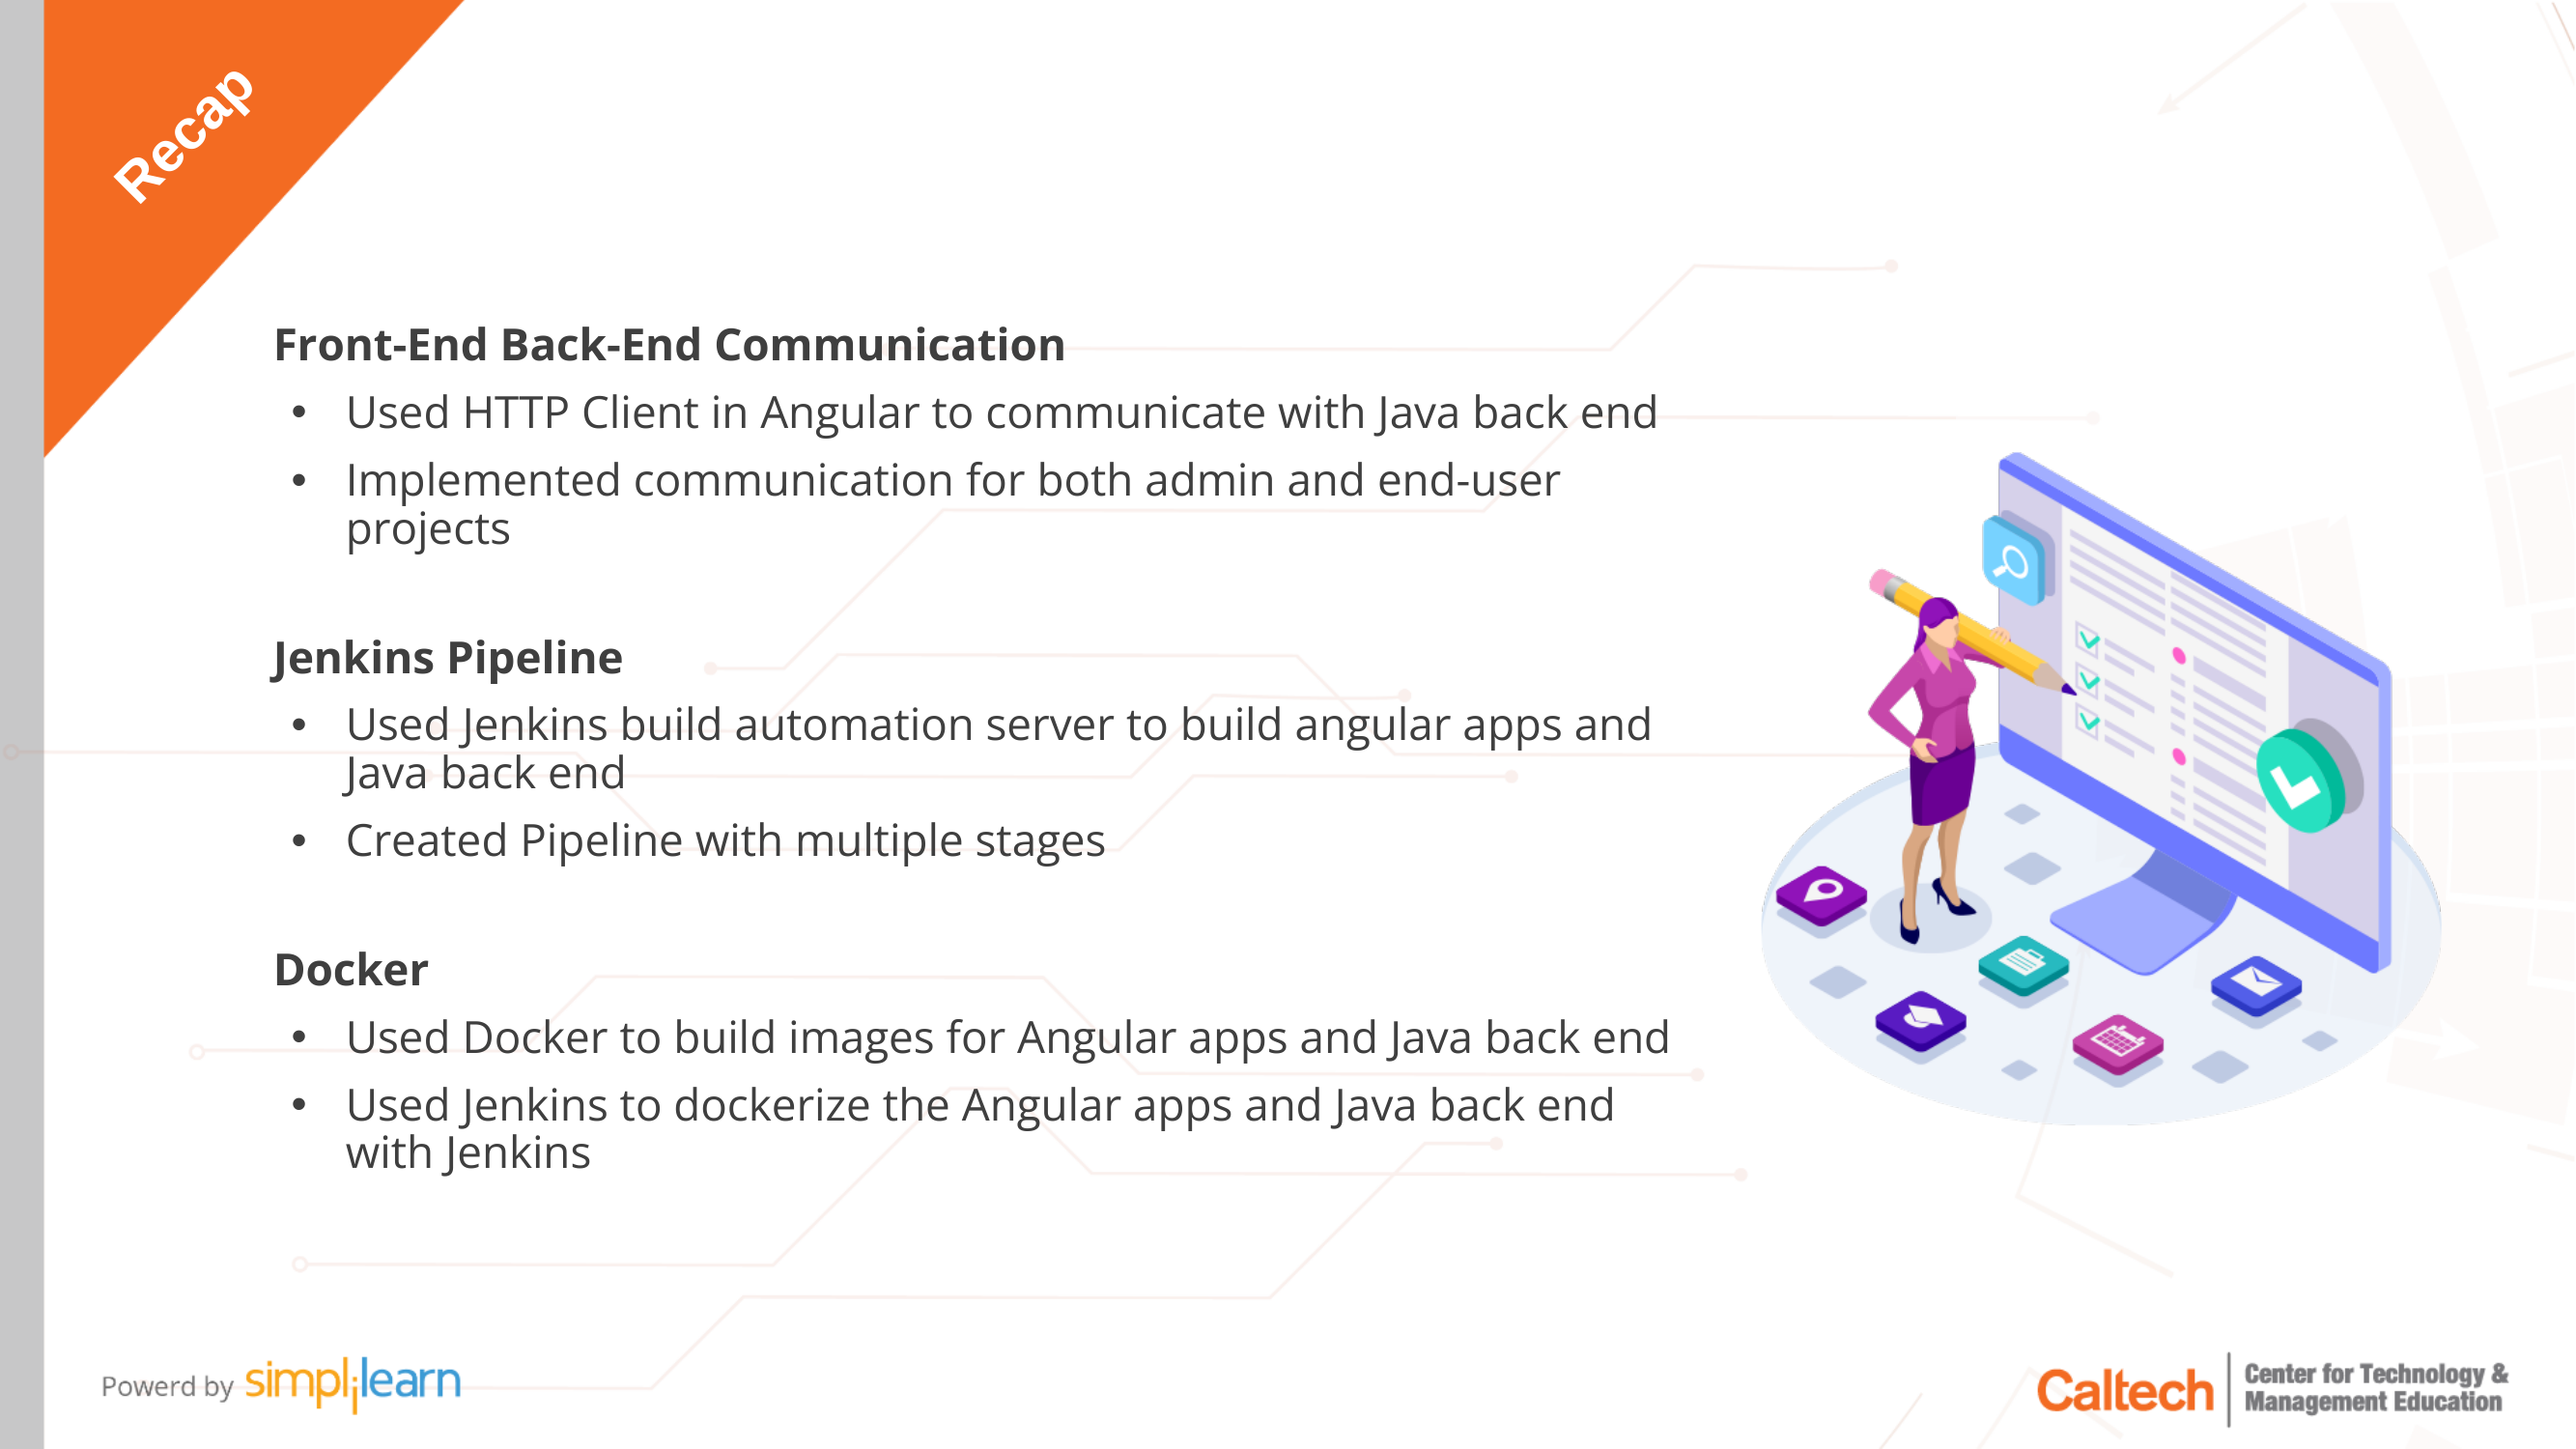

Front-End Back-End Communication
Used HTTP Client in Angular to communicate with Java back end
Implemented communication for both admin and end-user projects

Jenkins Pipeline
Used Jenkins build automation server to build angular apps and Java back end
Created Pipeline with multiple stages

Docker
Used Docker to build images for Angular apps and Java back end
Used Jenkins to dockerize the Angular apps and Java back end with Jenkins